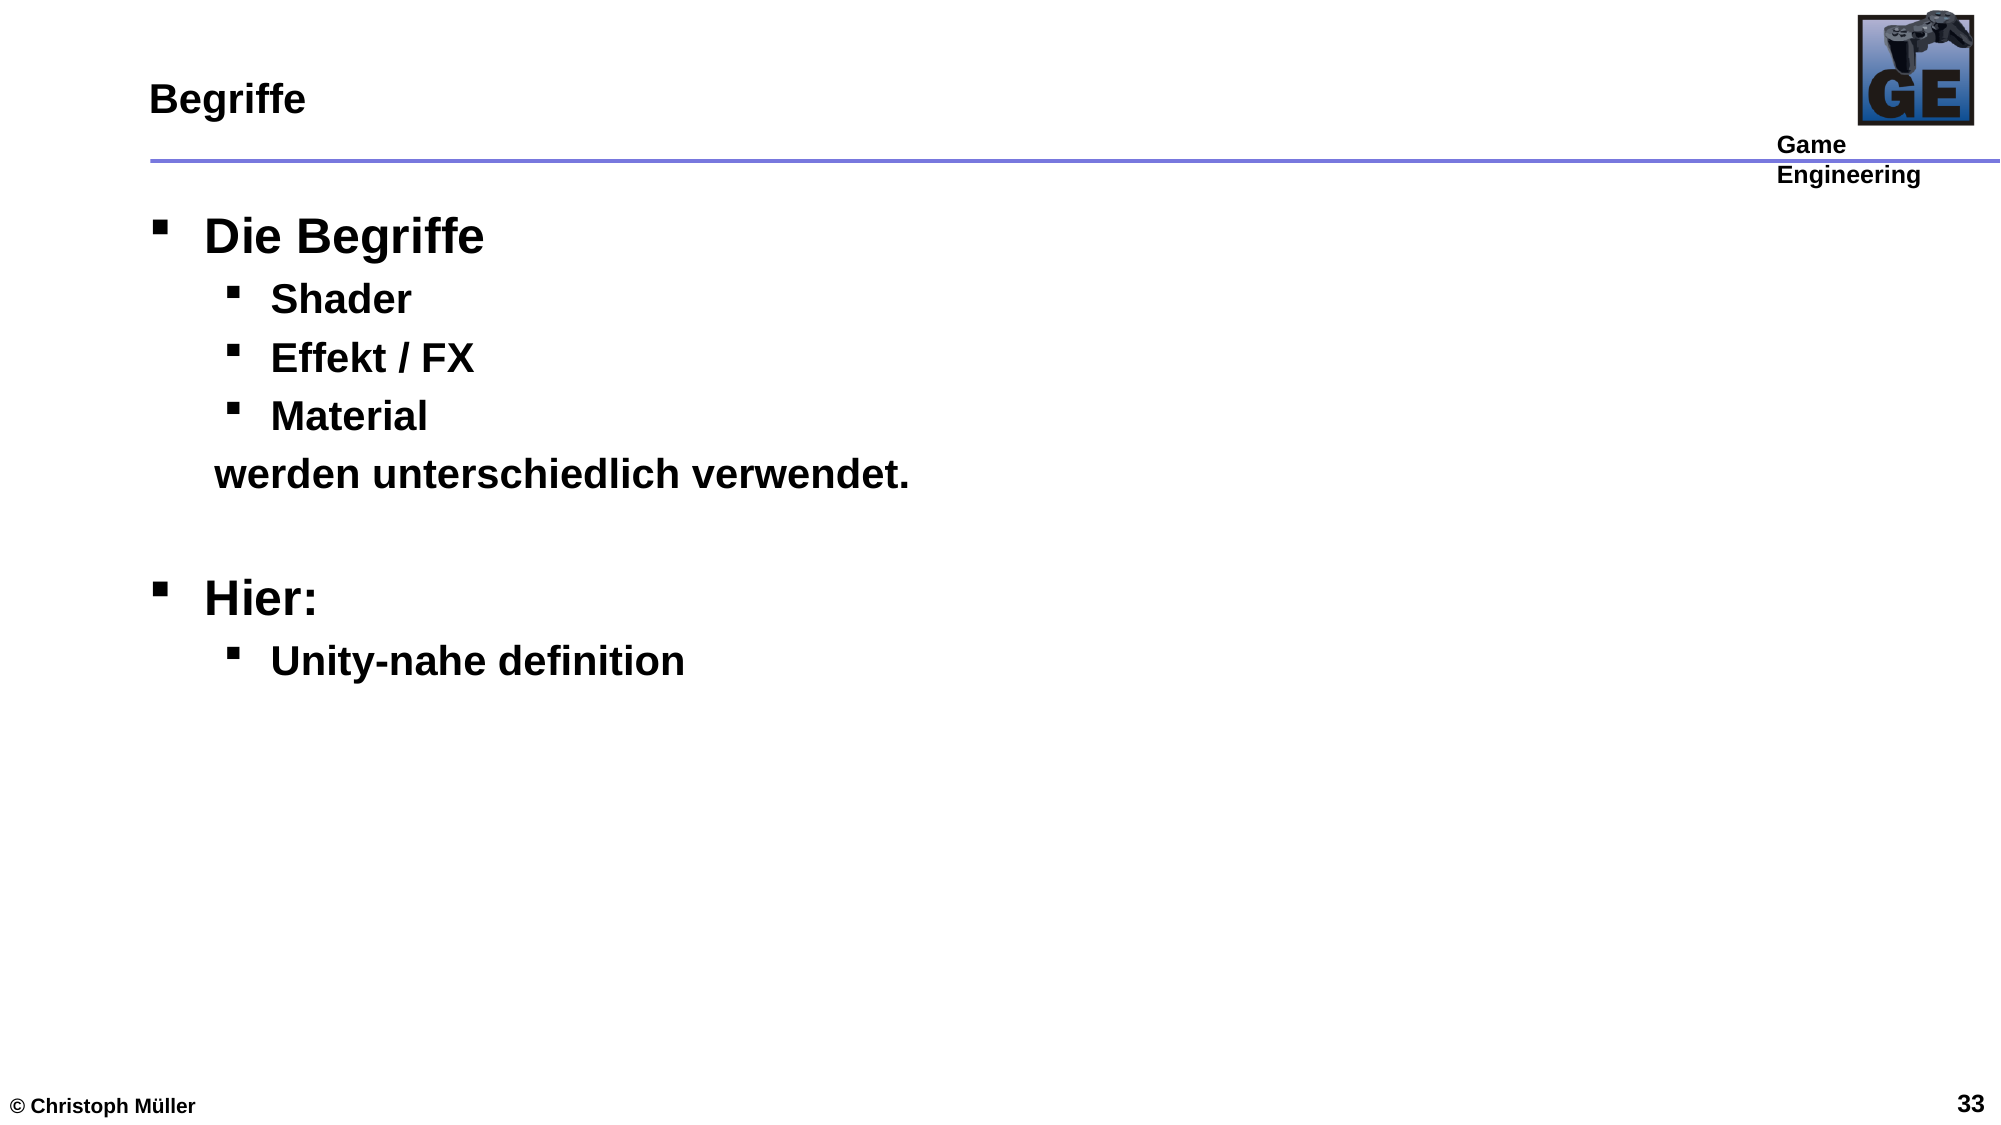

# Begriffe
Die Begriffe
Shader
Effekt / FX
Material
werden unterschiedlich verwendet.

Hier:
Unity-nahe definition